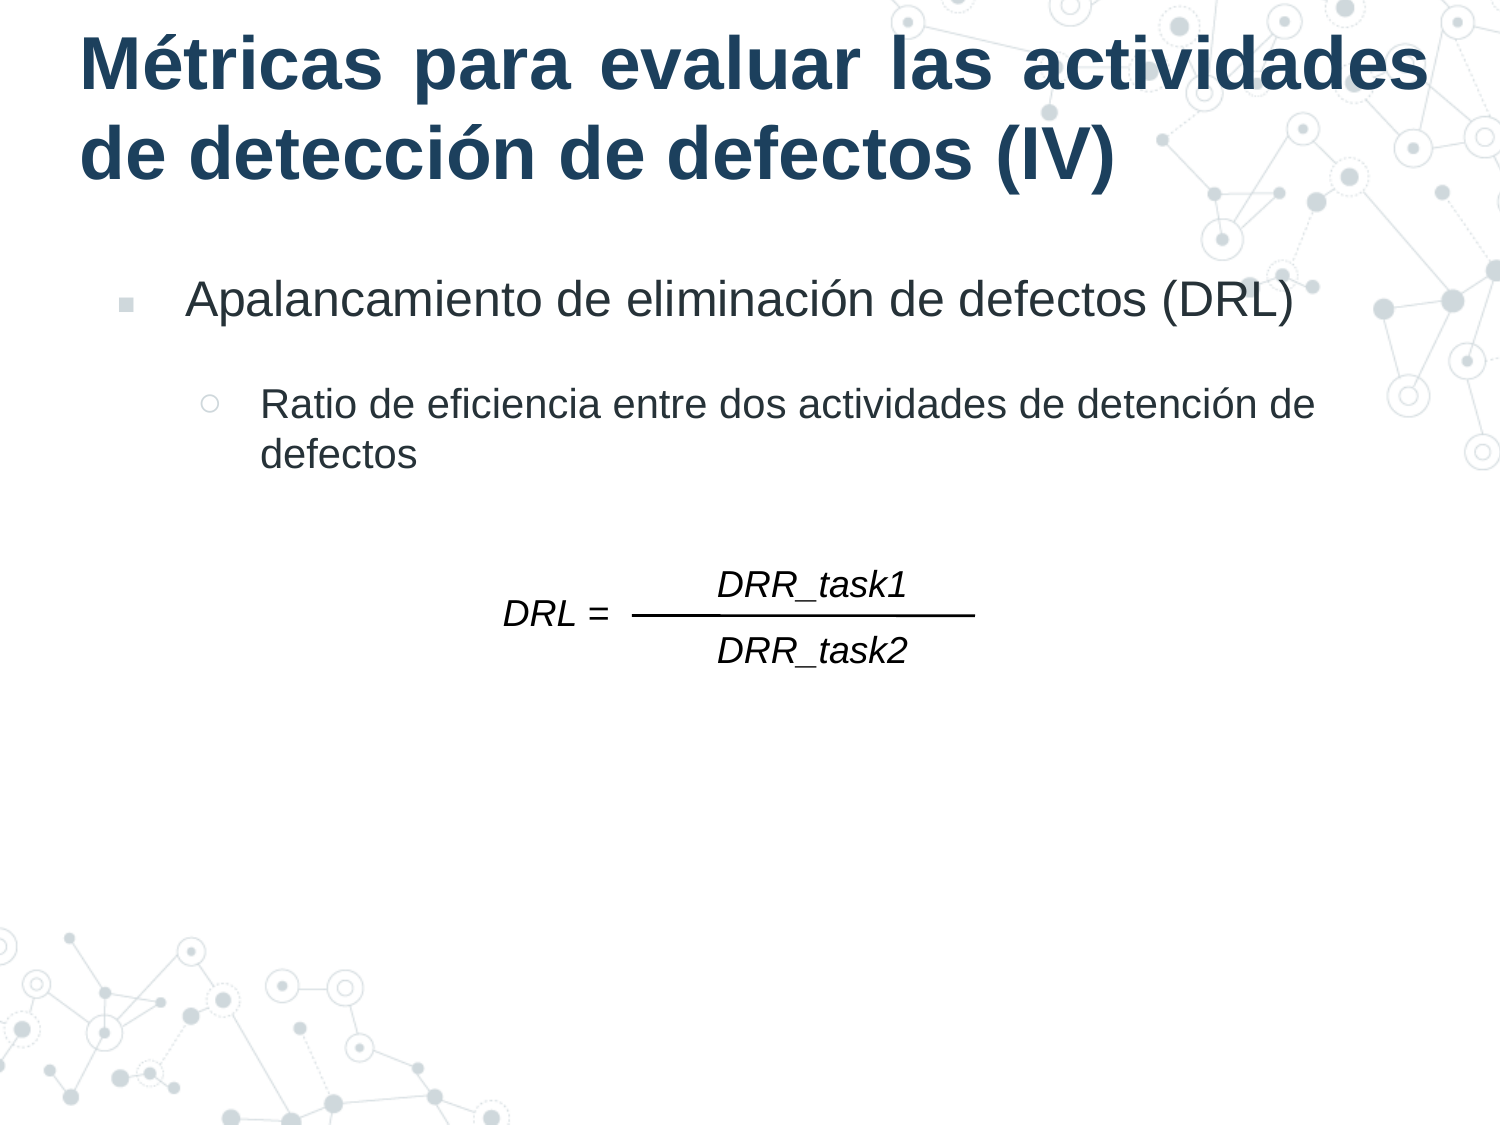

# Métricas para evaluar las actividades de detección de defectos (IV)
Apalancamiento de eliminación de defectos (DRL)

Ratio de eficiencia entre dos actividades de detención de defectos
DRR_task1
DRL =
DRR_task2